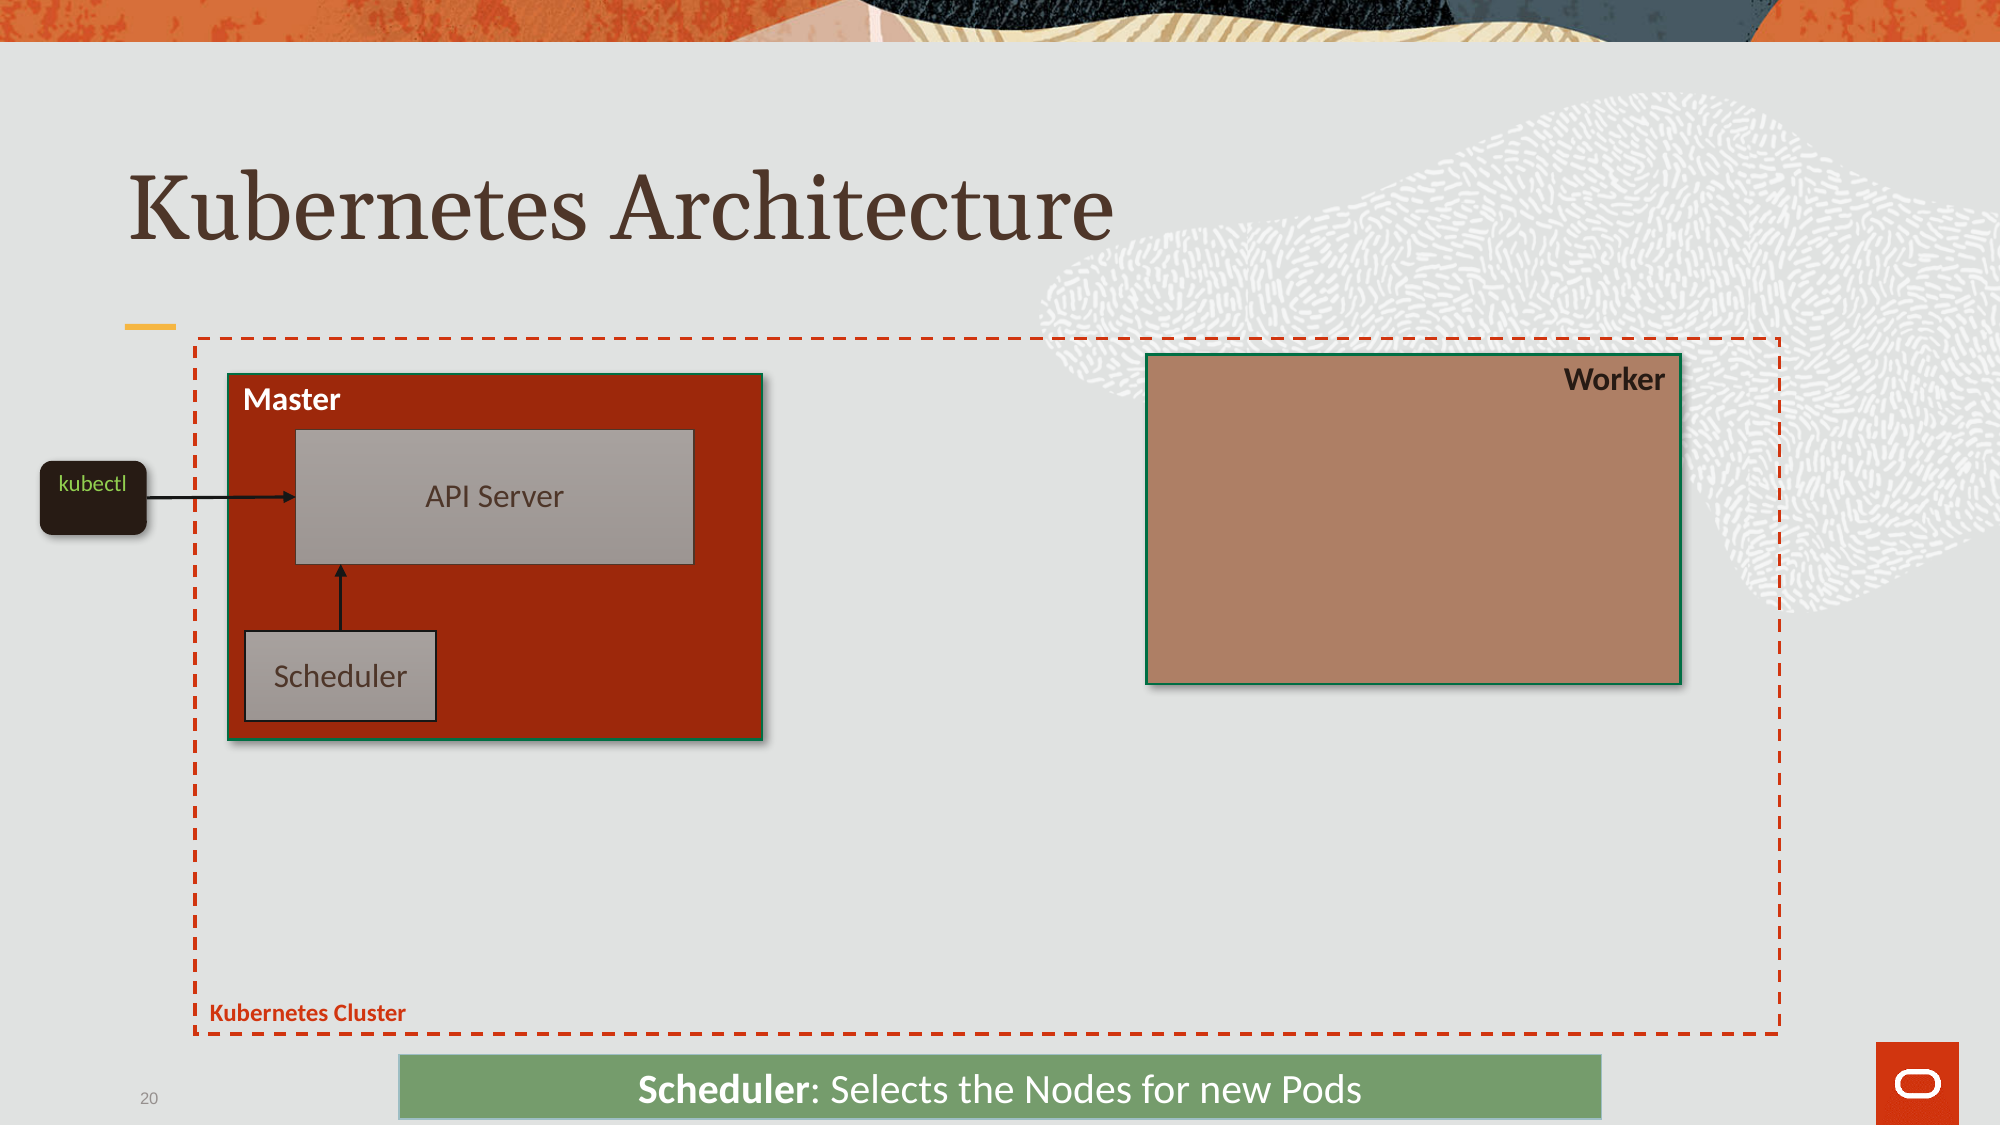

# Kubernetes Architecture
Kubernetes Cluster
Worker
Master
API Server
kubectl
Scheduler
Scheduler: Selects the Nodes for new Pods
20